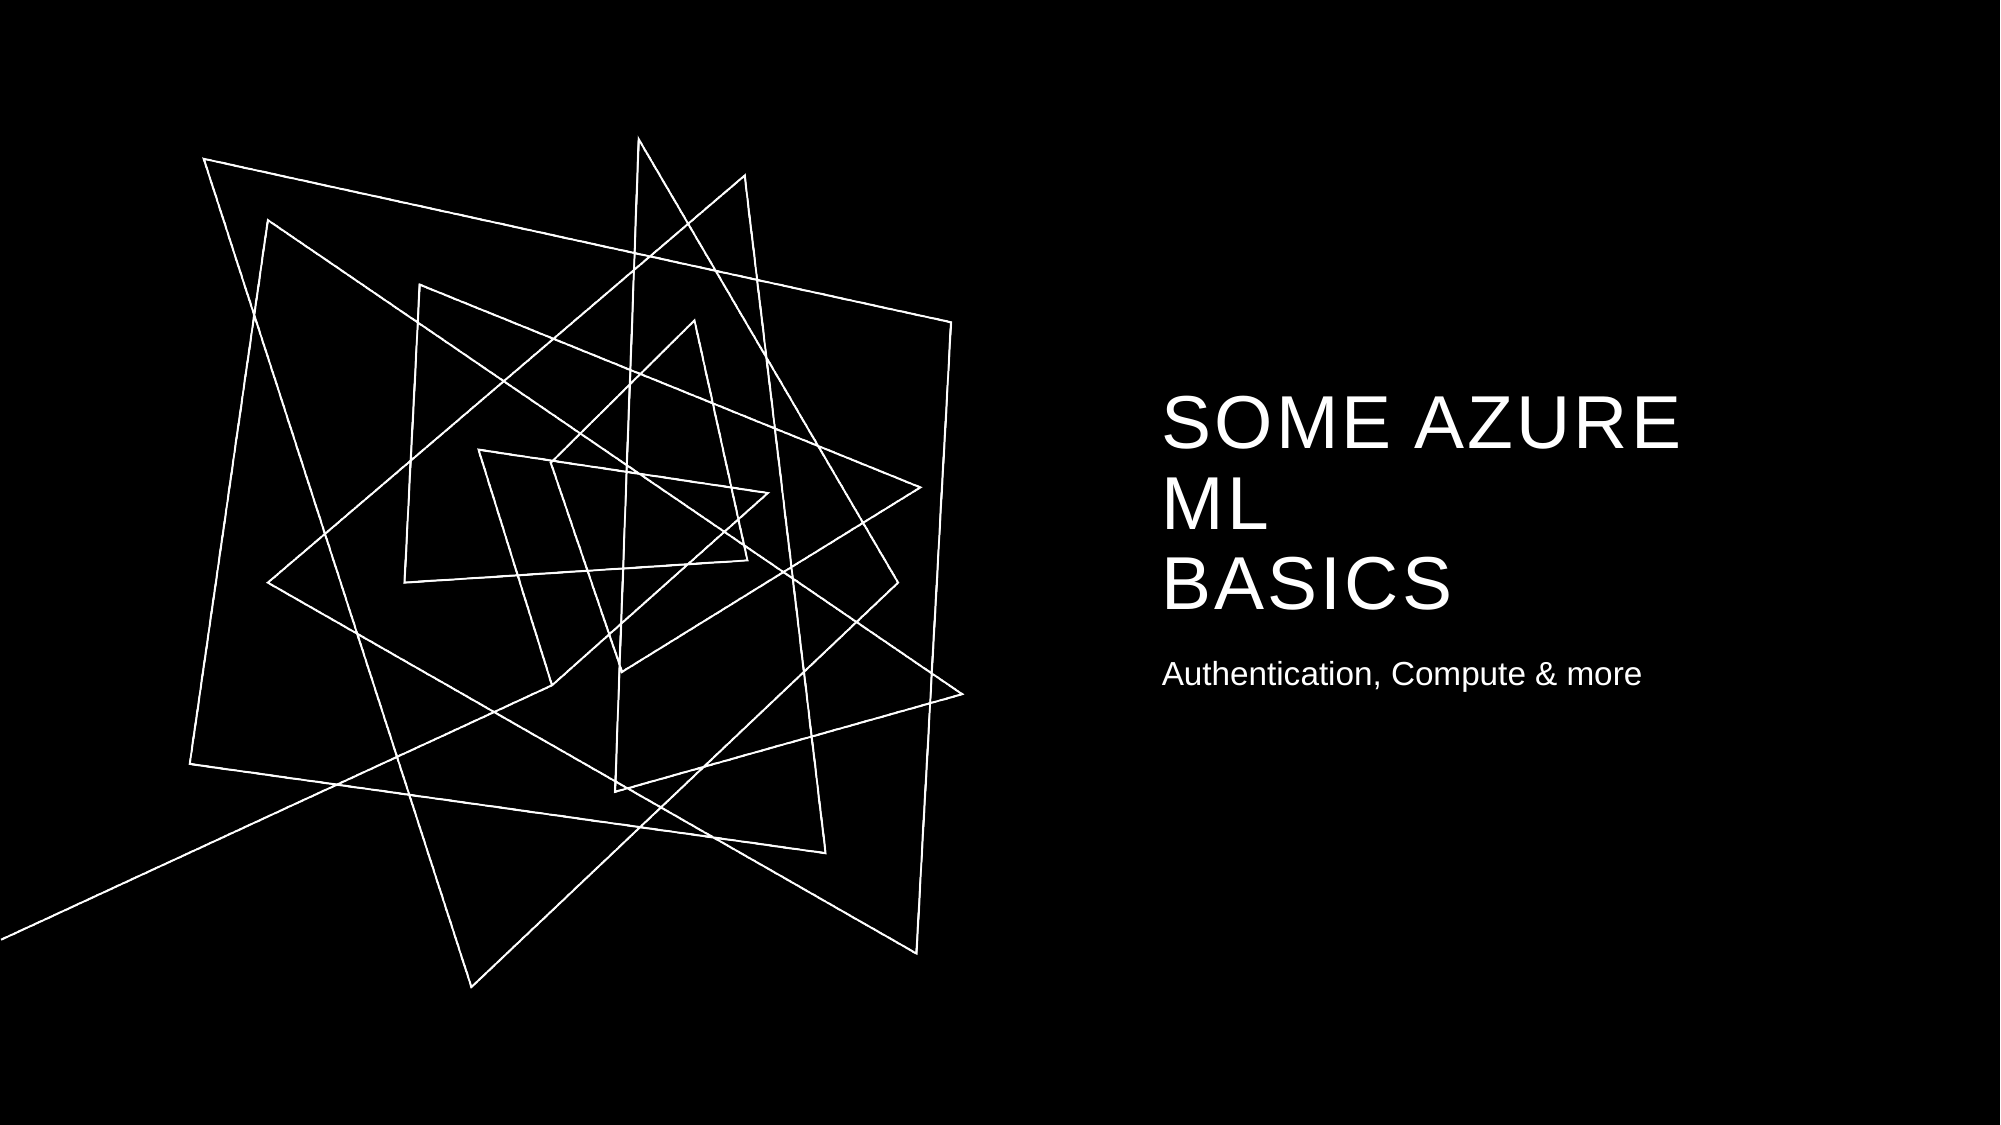

# Some Azure ML Basics
Authentication, Compute & more